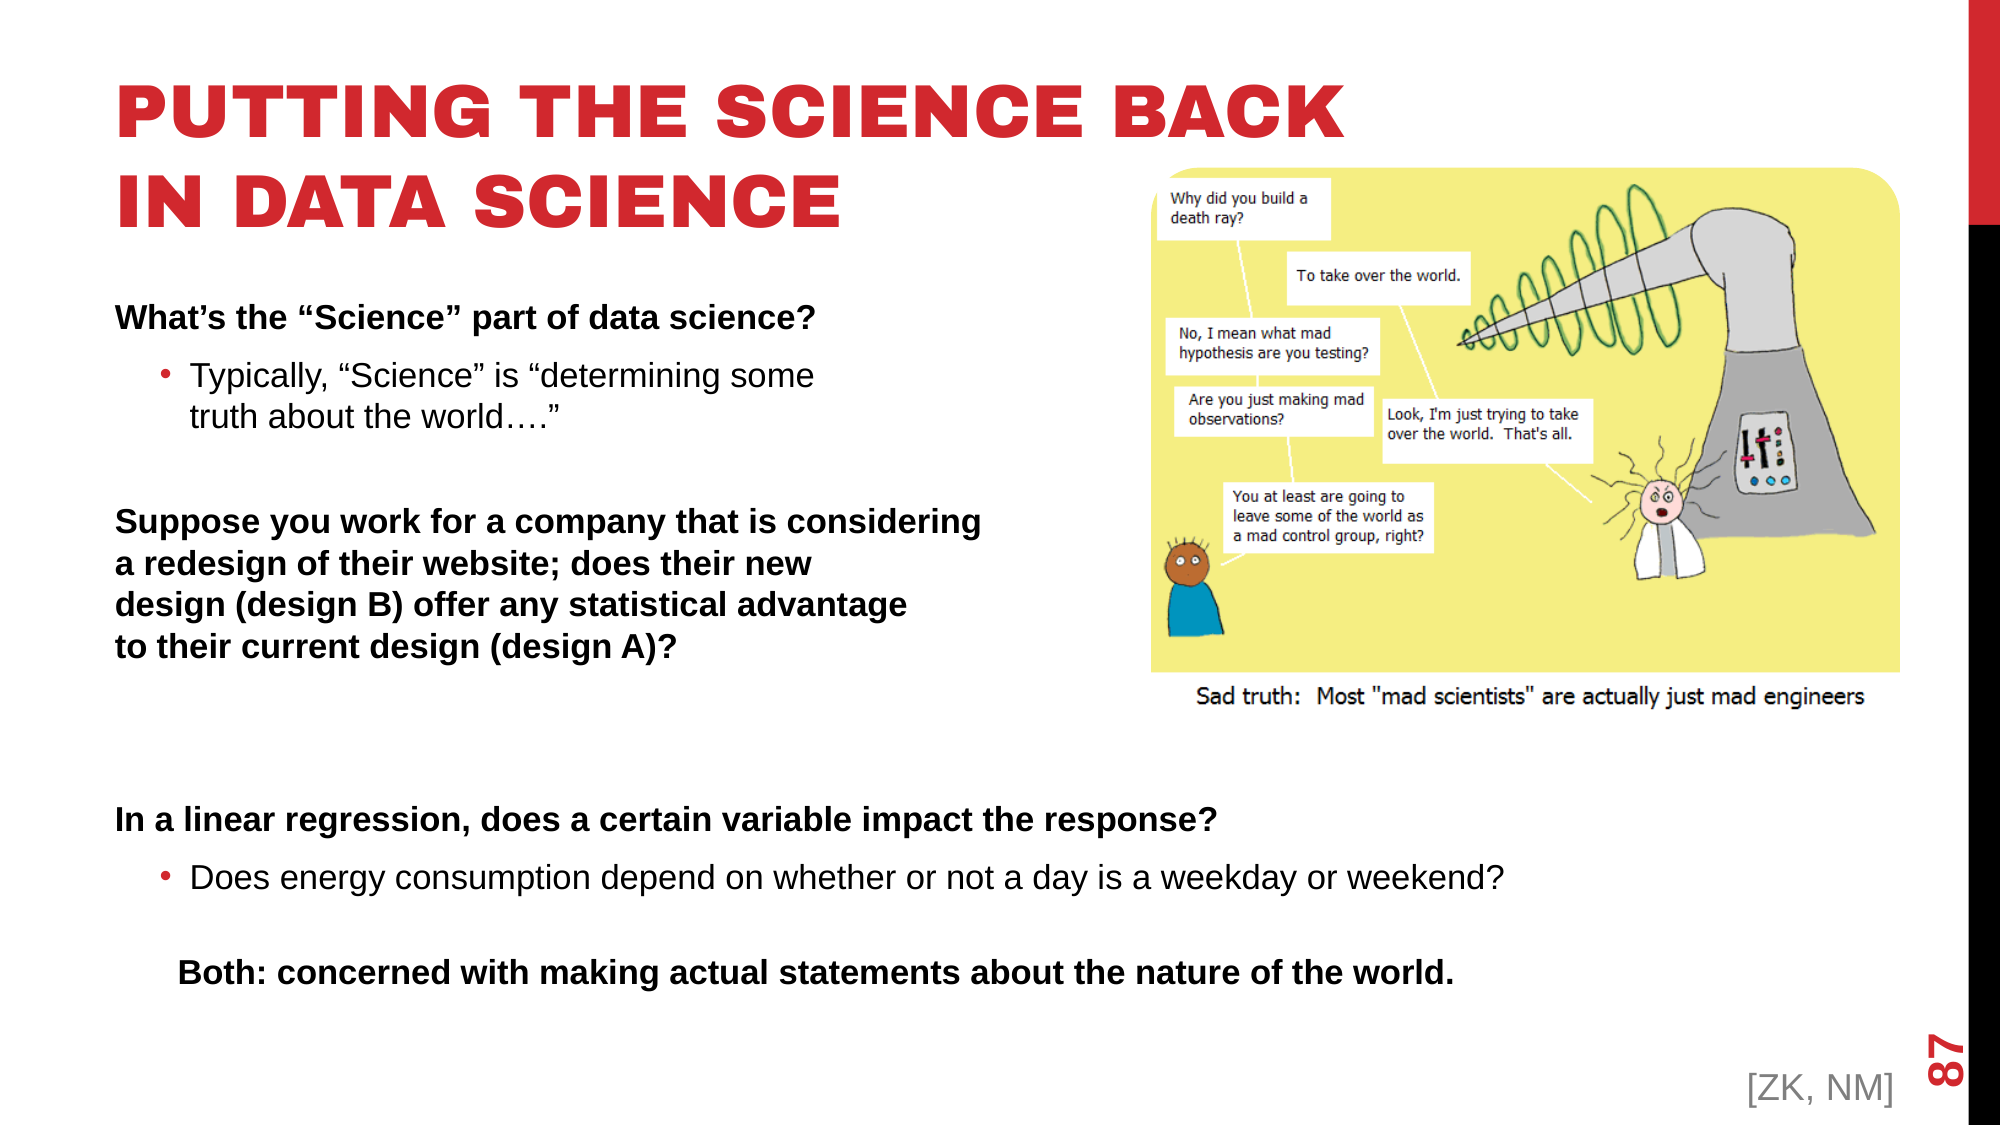

# PUTTING THE SCIENCE BACK IN DATA SCIENCE

What’s the “Science” part of data science?
Typically, “Science” is “determining some
truth about the world….”

Suppose you work for a company that is considering
a redesign of their website; does their new
design (design B) offer any statistical advantage
to their current design (design A)?

In a linear regression, does a certain variable impact the response?
Does energy consumption depend on whether or not a day is a weekday or weekend?

Both: concerned with making actual statements about the nature of the world.
87
[ZK, NM]